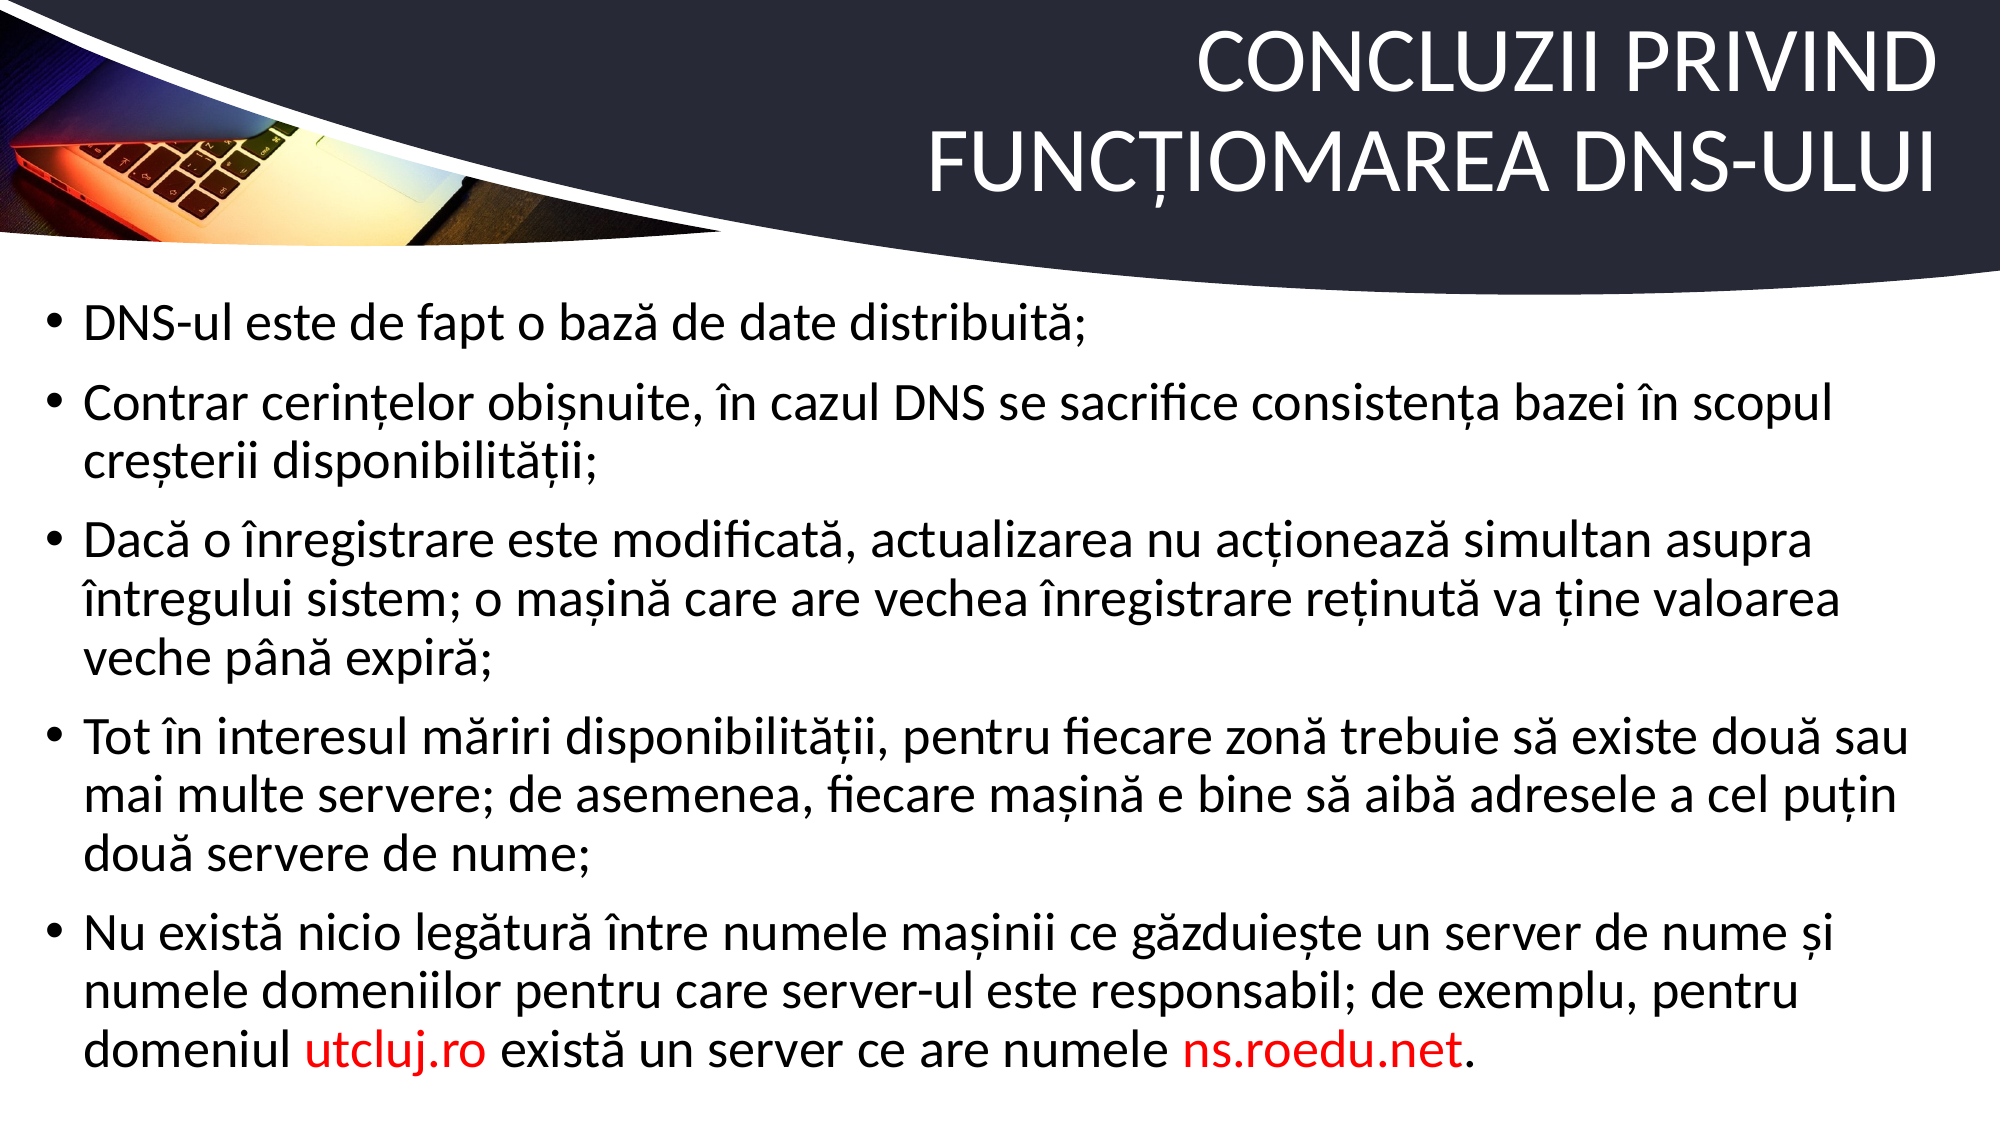

# Concluzii privind funcțiomarea DNS-ului
DNS-ul este de fapt o bază de date distribuită;
Contrar cerințelor obișnuite, în cazul DNS se sacrifice consistența bazei în scopul creșterii disponibilității;
Dacă o înregistrare este modificată, actualizarea nu acționează simultan asupra întregului sistem; o mașină care are vechea înregistrare reținută va ține valoarea veche până expiră;
Tot în interesul măriri disponibilității, pentru fiecare zonă trebuie să existe două sau mai multe servere; de asemenea, fiecare mașină e bine să aibă adresele a cel puțin două servere de nume;
Nu există nicio legătură între numele mașinii ce găzduiește un server de nume și numele domeniilor pentru care server-ul este responsabil; de exemplu, pentru domeniul utcluj.ro există un server ce are numele ns.roedu.net.